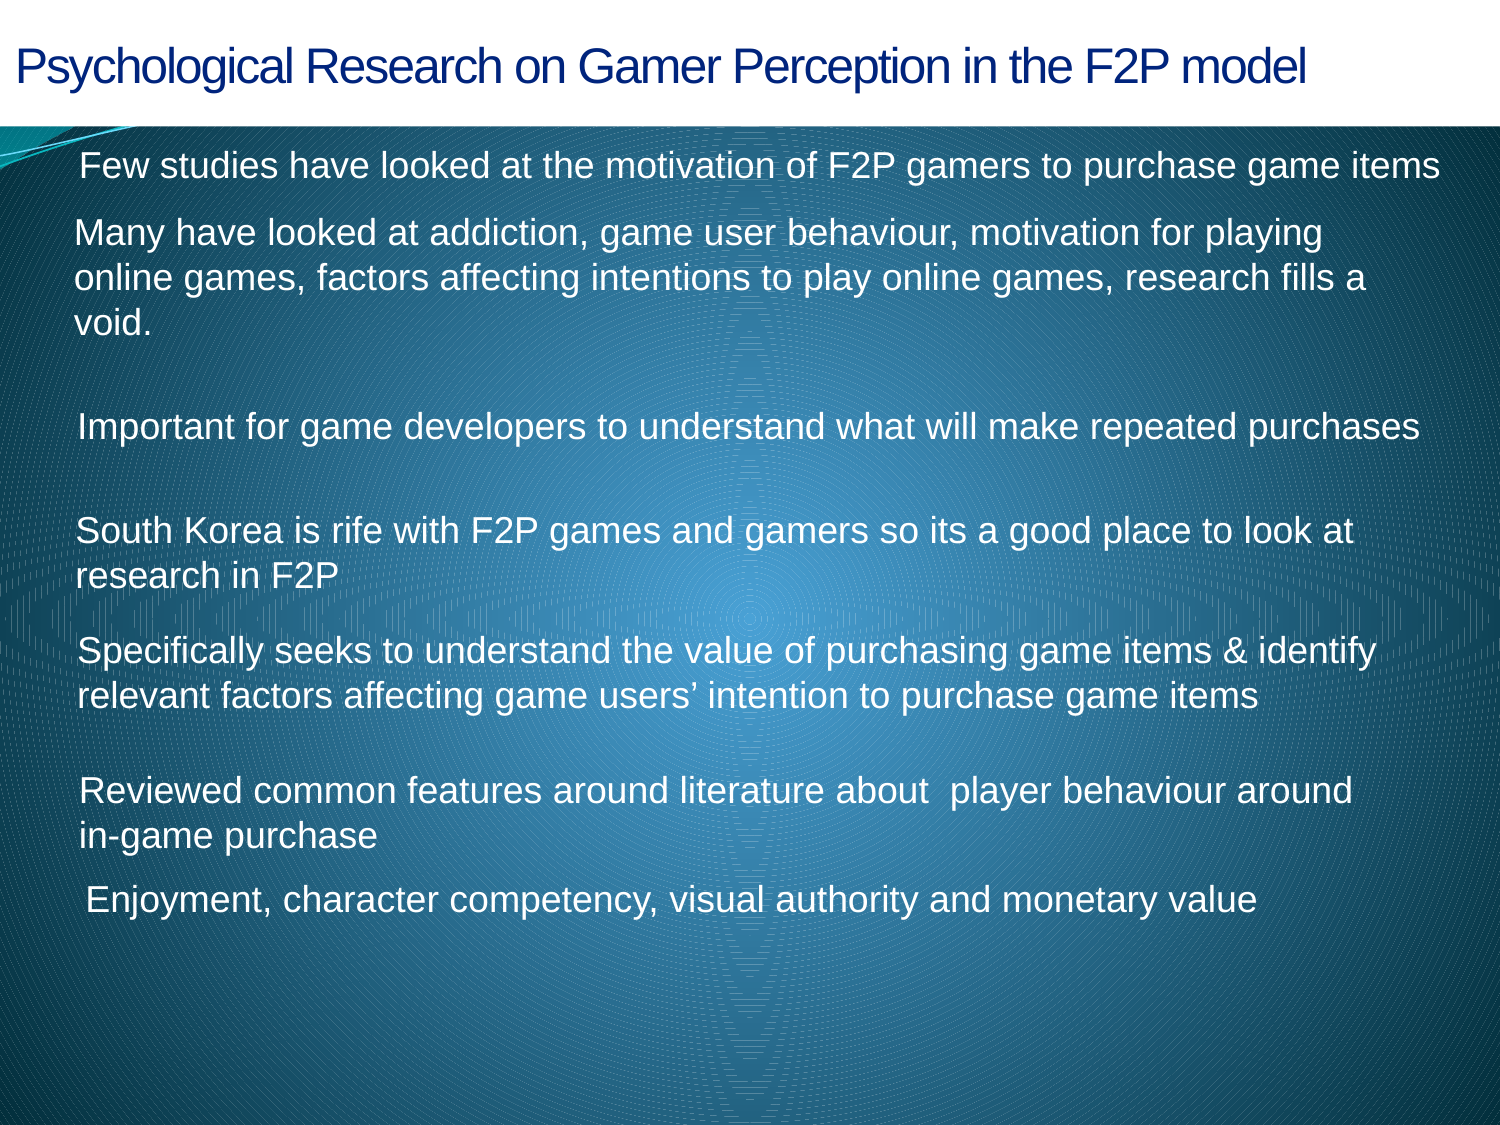

Psychological Research on Gamer Perception in the F2P model
Psychological Research on Gamer Perception in the F2P model
Few studies have looked at the motivation of F2P gamers to purchase game items

Many have looked at addiction, game user behaviour, motivation for playing online games, factors affecting intentions to play online games, research fills a void.

Important for game developers to understand what will make repeated purchases

South Korea is rife with F2P games and gamers so its a good place to look at research in F2P

Specifically seeks to understand the value of purchasing game items & identify relevant factors affecting game users’ intention to purchase game items

Reviewed common features around literature about  player behaviour around in-game purchase

Enjoyment, character competency, visual authority and monetary value